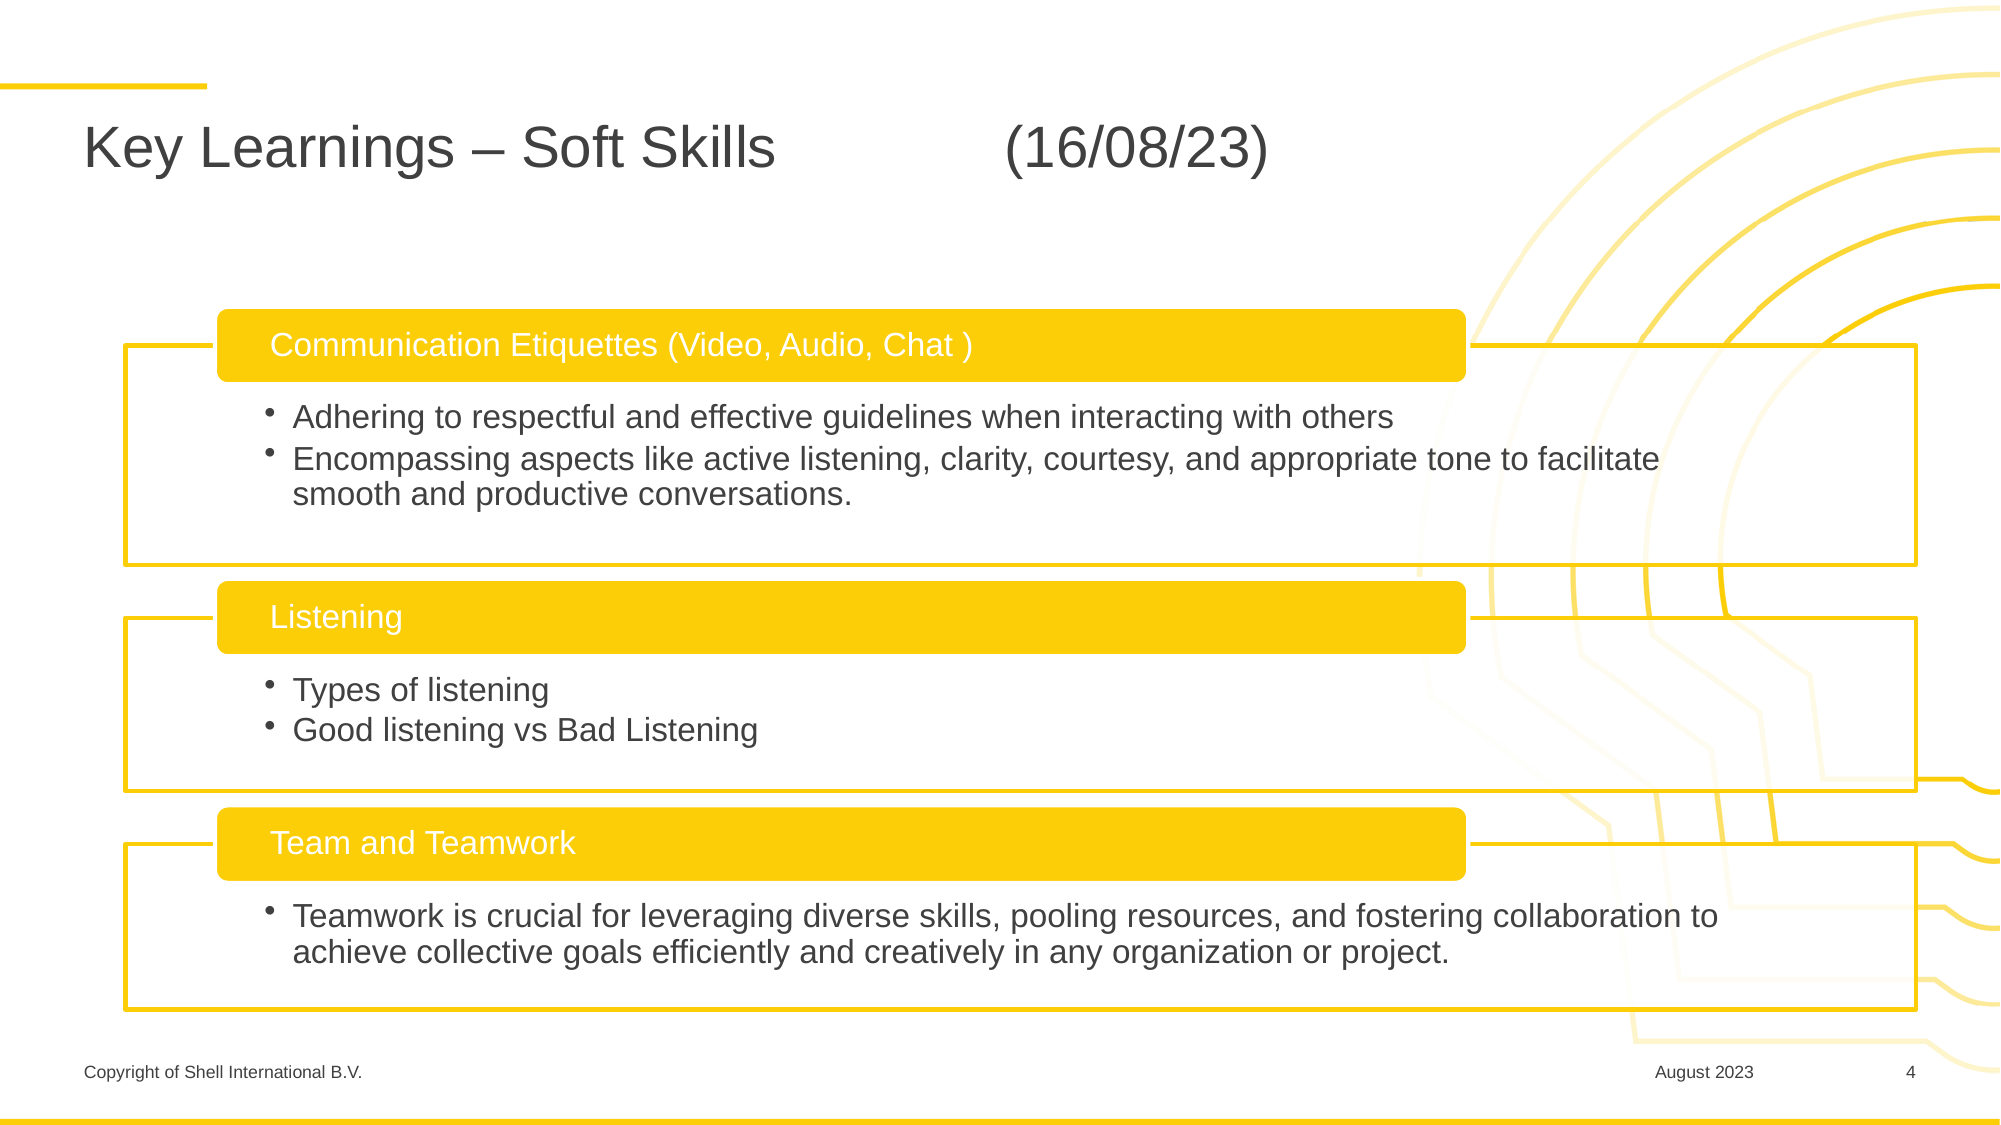

Key Learnings – Soft Skills              (16/08/23)
Adhering to respectful and effective guidelines when interacting with others
Encompassing aspects like active listening, clarity, courtesy, and appropriate tone to facilitate smooth and productive conversations.
Communication Etiquettes (Video, Audio, Chat )
Types of listening
Good listening vs Bad Listening
Listening
Teamwork is crucial for leveraging diverse skills, pooling resources, and fostering collaboration to achieve collective goals efficiently and creatively in any organization or project.
Team and Teamwork

4
August 2023